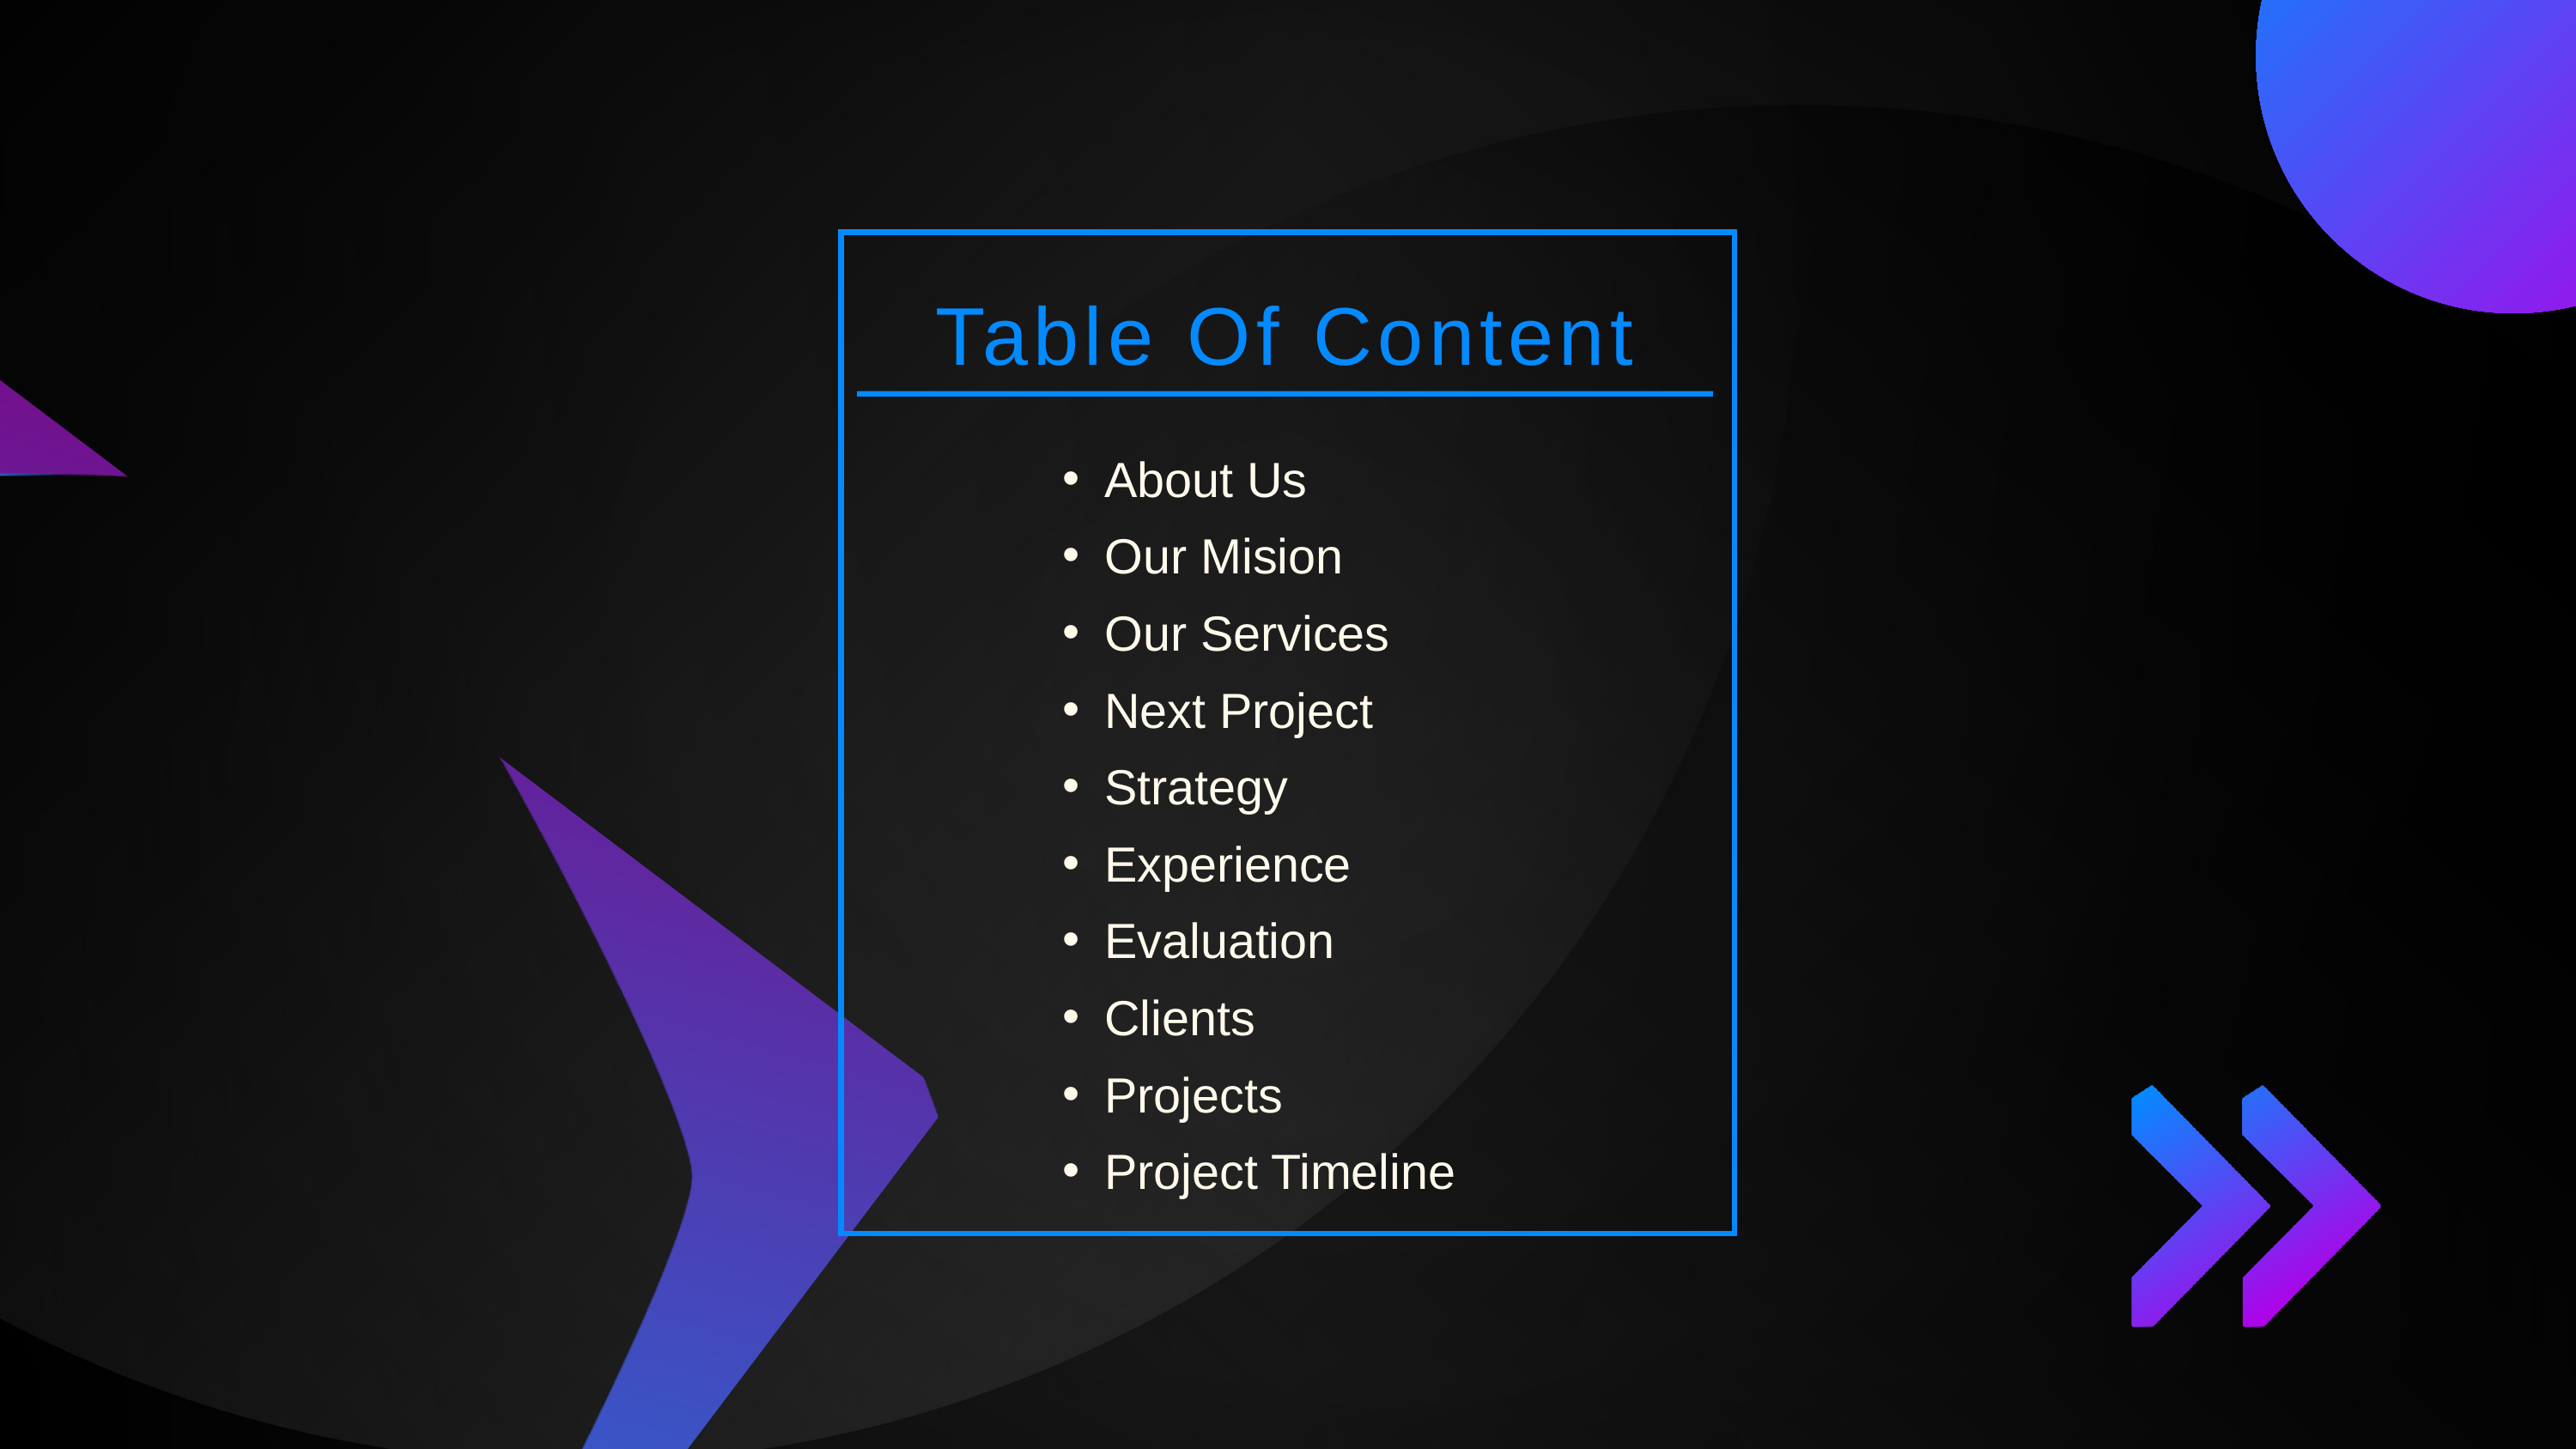

Table Of Content

About Us
Our Mision
Our Services
Next Project
Strategy
Experience
Evaluation
Clients
Projects
Project Timeline